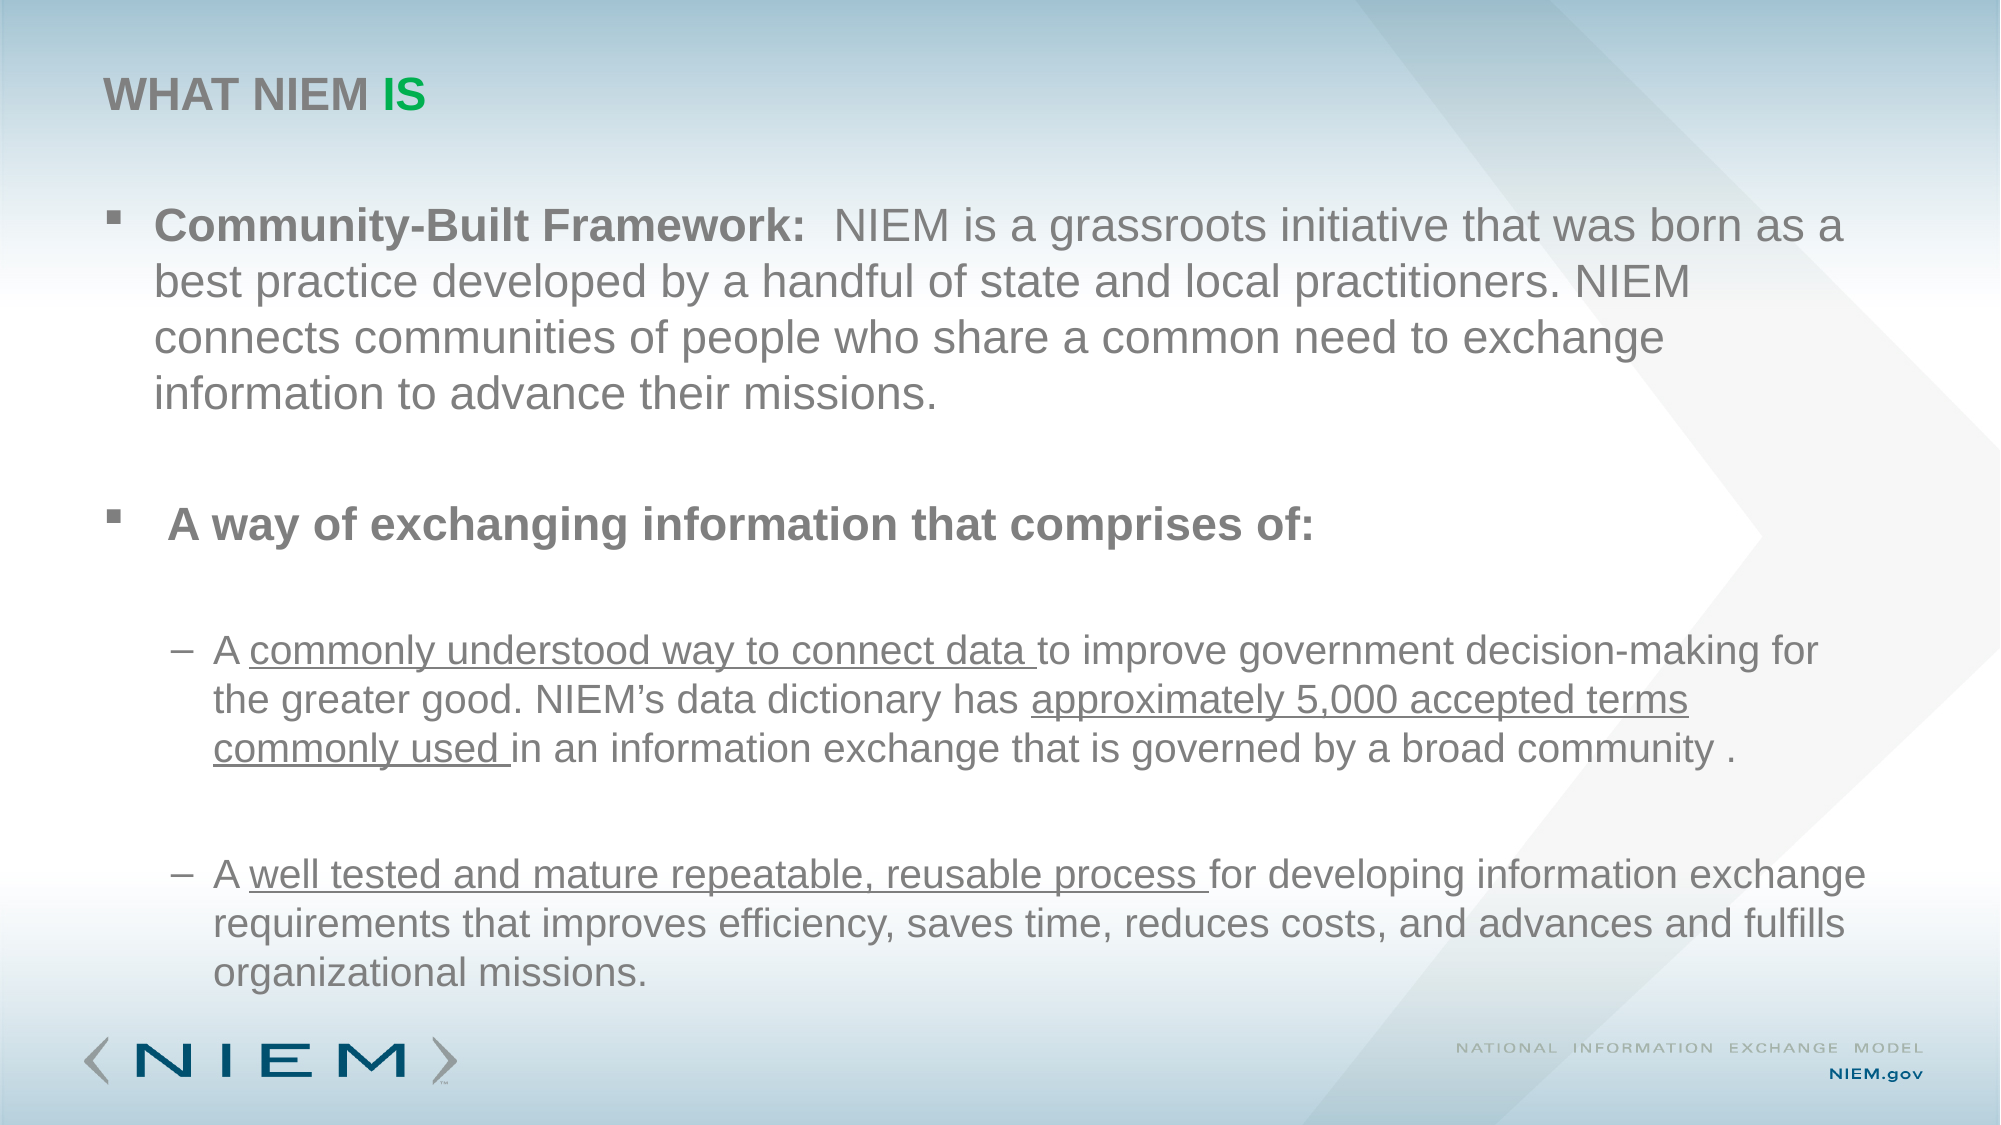

# What niem is
Community-Built Framework:  NIEM is a grassroots initiative that was born as a best practice developed by a handful of state and local practitioners. NIEM connects communities of people who share a common need to exchange information to advance their missions.

 A way of exchanging information that comprises of:

A commonly understood way to connect data to improve government decision-making for the greater good. NIEM’s data dictionary has approximately 5,000 accepted terms commonly used in an information exchange that is governed by a broad community .

A well tested and mature repeatable, reusable process for developing information exchange requirements that improves efficiency, saves time, reduces costs, and advances and fulfills organizational missions.